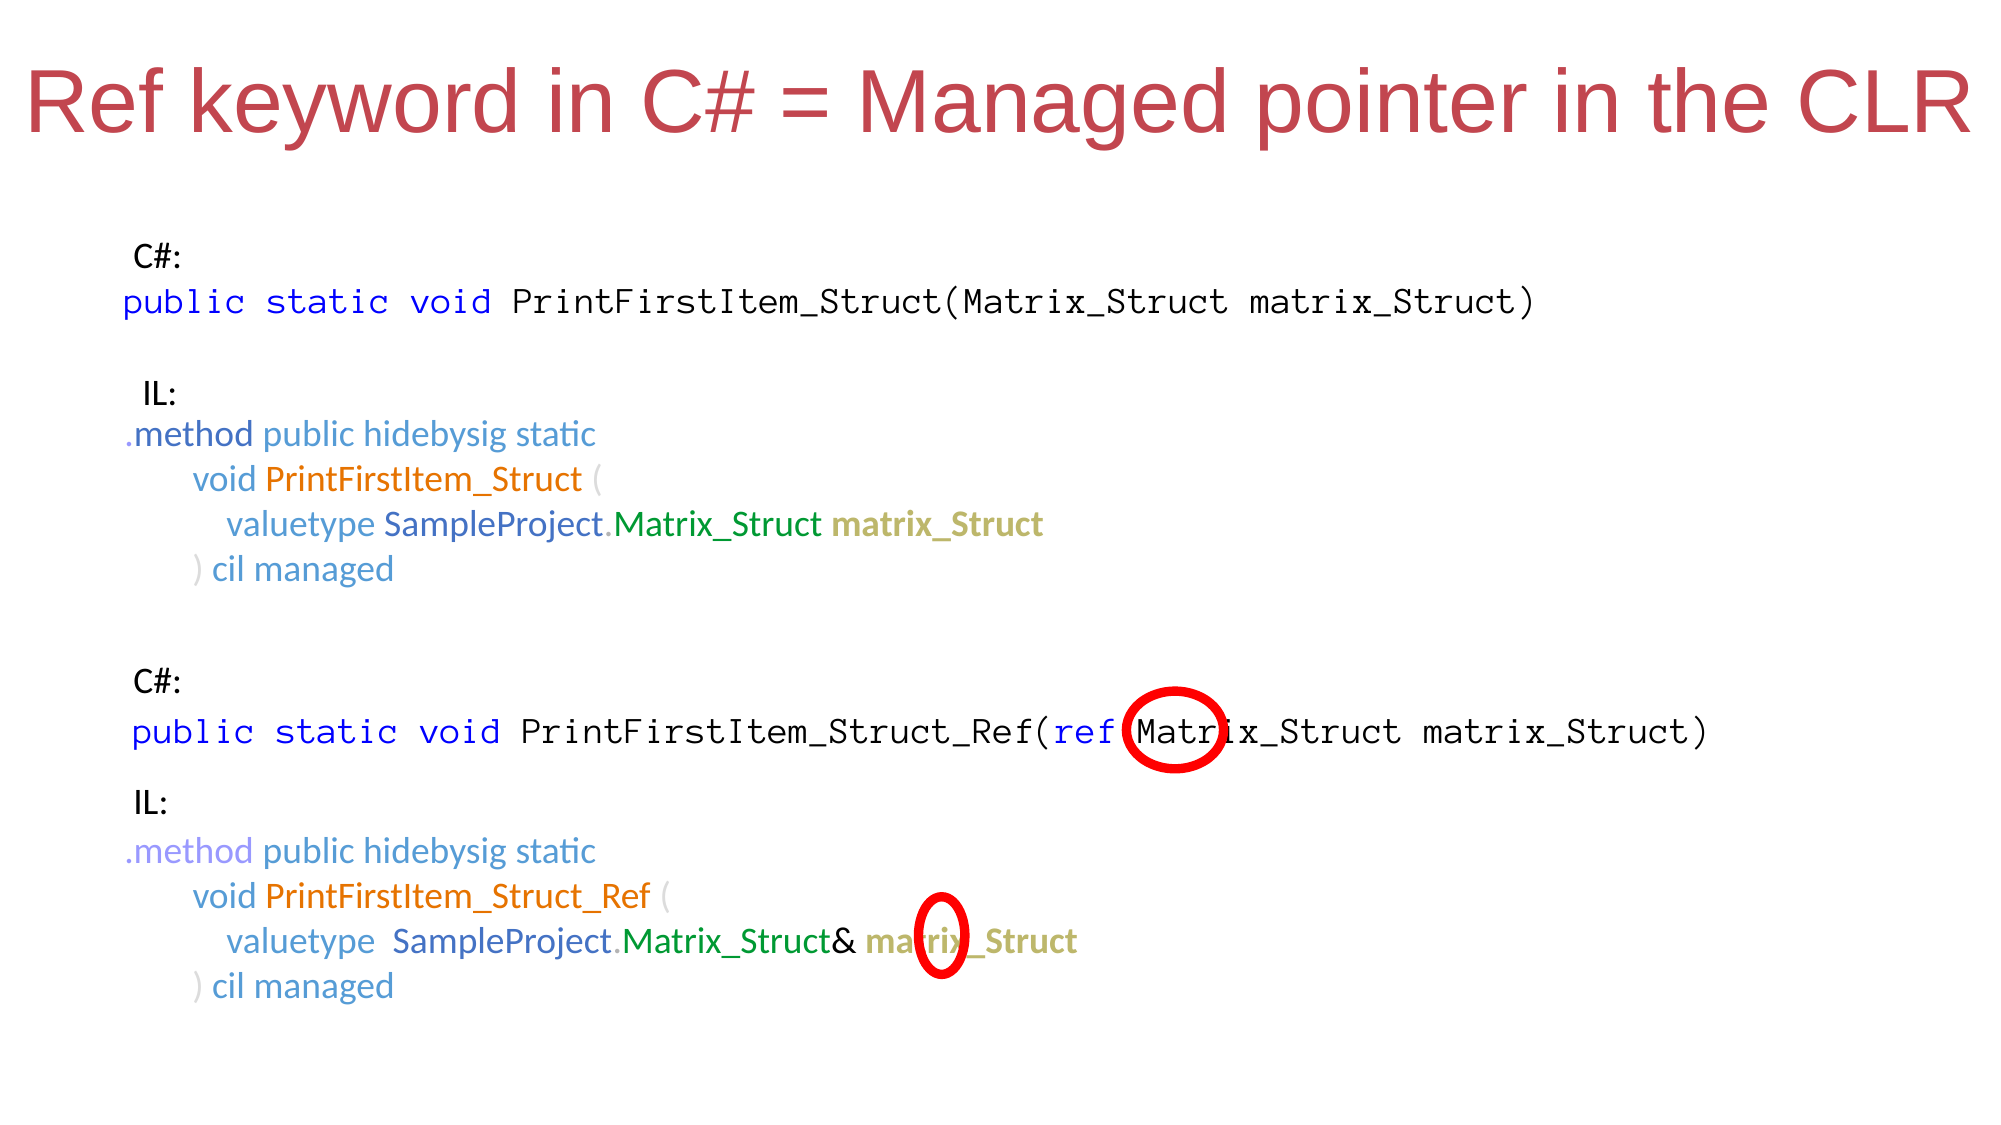

# Ref keyword in C# = Managed pointer in the CLR
C#:
public static void PrintFirstItem_Struct(Matrix_Struct matrix_Struct)
IL:
.method public hidebysig static 
        void PrintFirstItem_Struct (
            valuetype SampleProject.Matrix_Struct matrix_Struct
        ) cil managed
C#:
public static void PrintFirstItem_Struct_Ref(ref Matrix_Struct matrix_Struct)

IL:
.method public hidebysig static 
        void PrintFirstItem_Struct_Ref (
            valuetype  SampleProject.Matrix_Struct& matrix_Struct
        ) cil managed